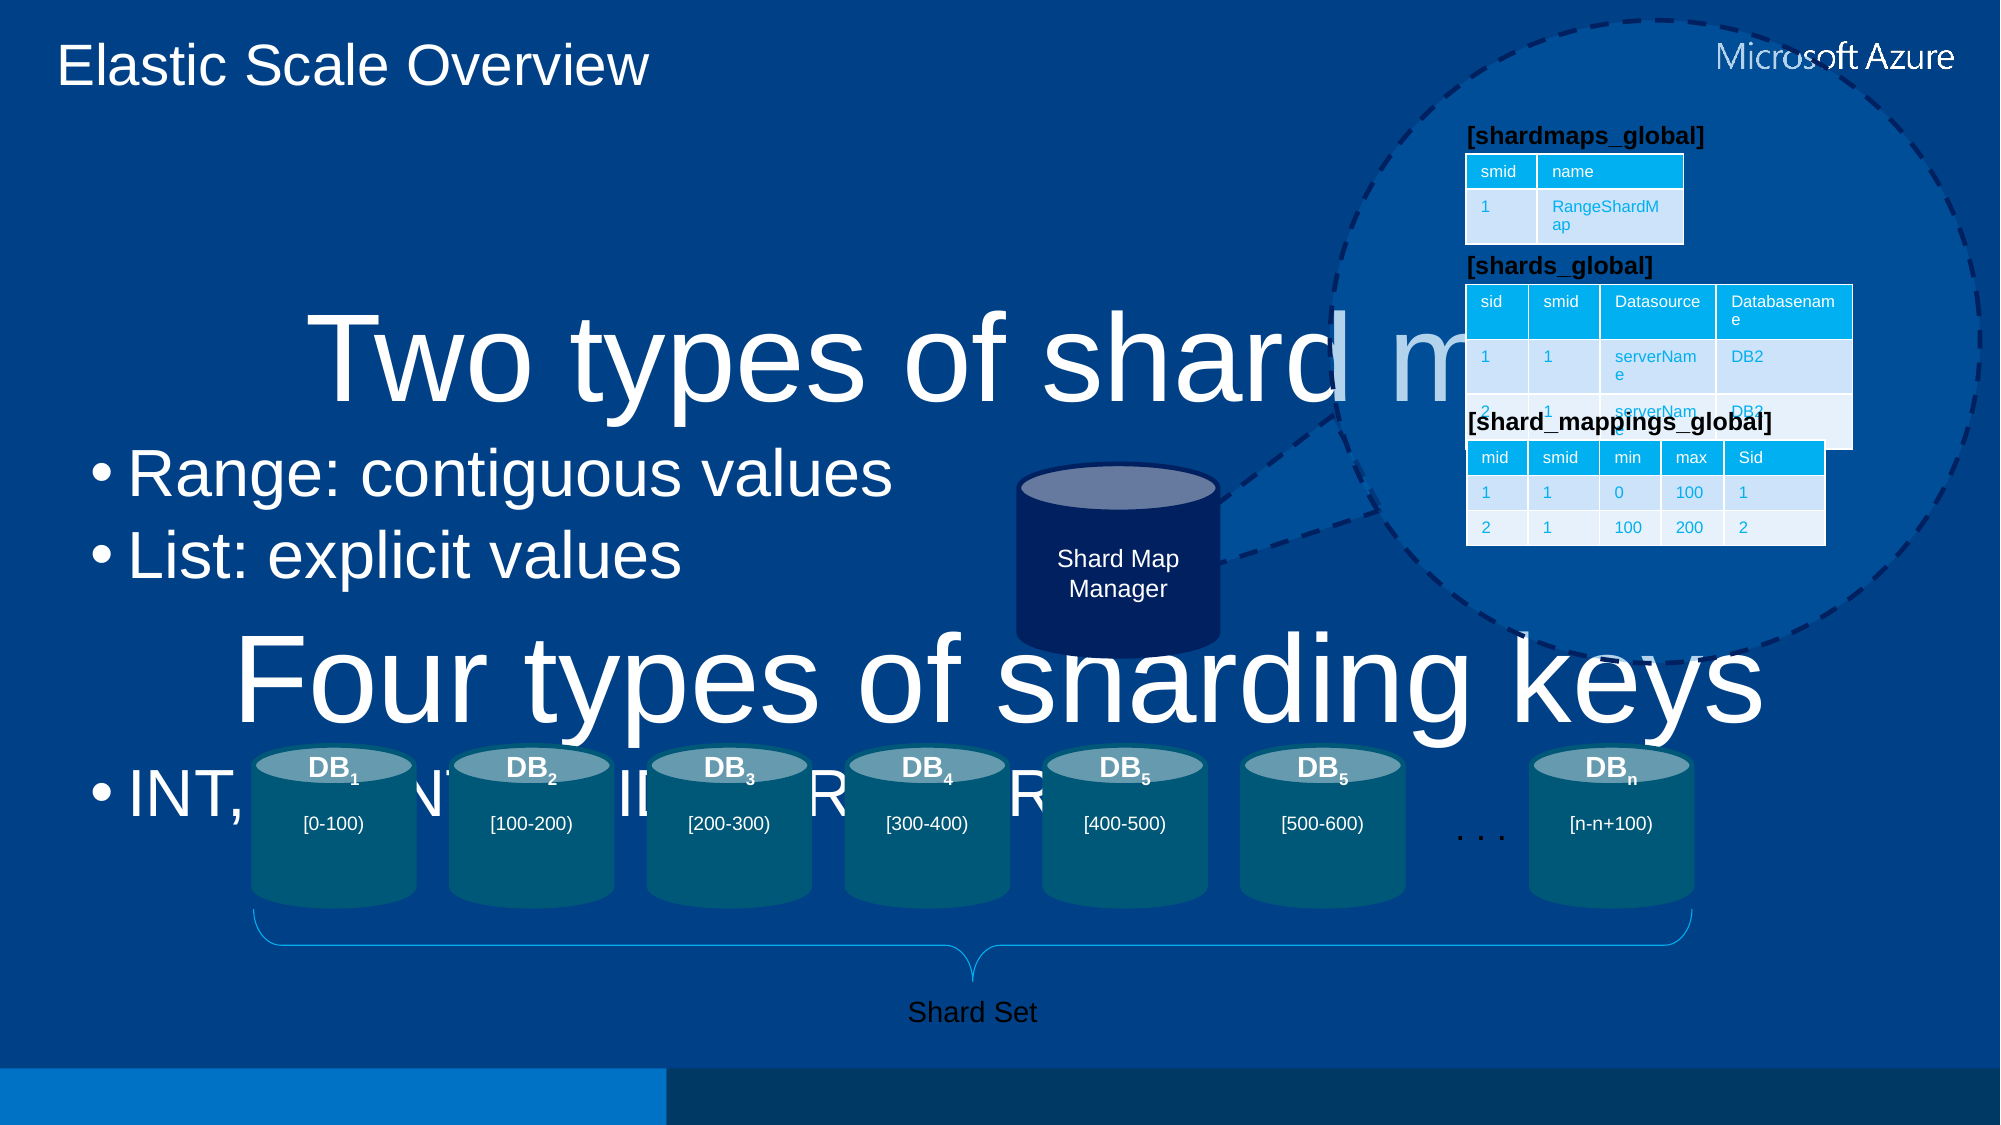

Two types of shard maps
Range: contiguous values
List: explicit values
Four types of sharding keys
INT, BIGINT, GUID, VARBINARY
Elastic Scale Overview

[shardmaps_global]
| smid | name |
| --- | --- |
| 1 | RangeShardMap |

[shards_global]
| sid | smid | Datasource | Databasename |
| --- | --- | --- | --- |
| 1 | 1 | serverName | DB2 |
| 2 | 1 | serverName | DB2 |

[shard_mappings_global]
| mid | smid | min | max | Sid |
| --- | --- | --- | --- | --- |
| 1 | 1 | 0 | 100 | 1 |
| 2 | 1 | 100 | 200 | 2 |
Shard Map Manager

DBn
[n-n+100)

DB5
[400-500)

DB5
[500-600)

DB2
[100-200)

DB3
[200-300)

DB4
[300-400)

DB1
[0-100)

. . .
Shard Set